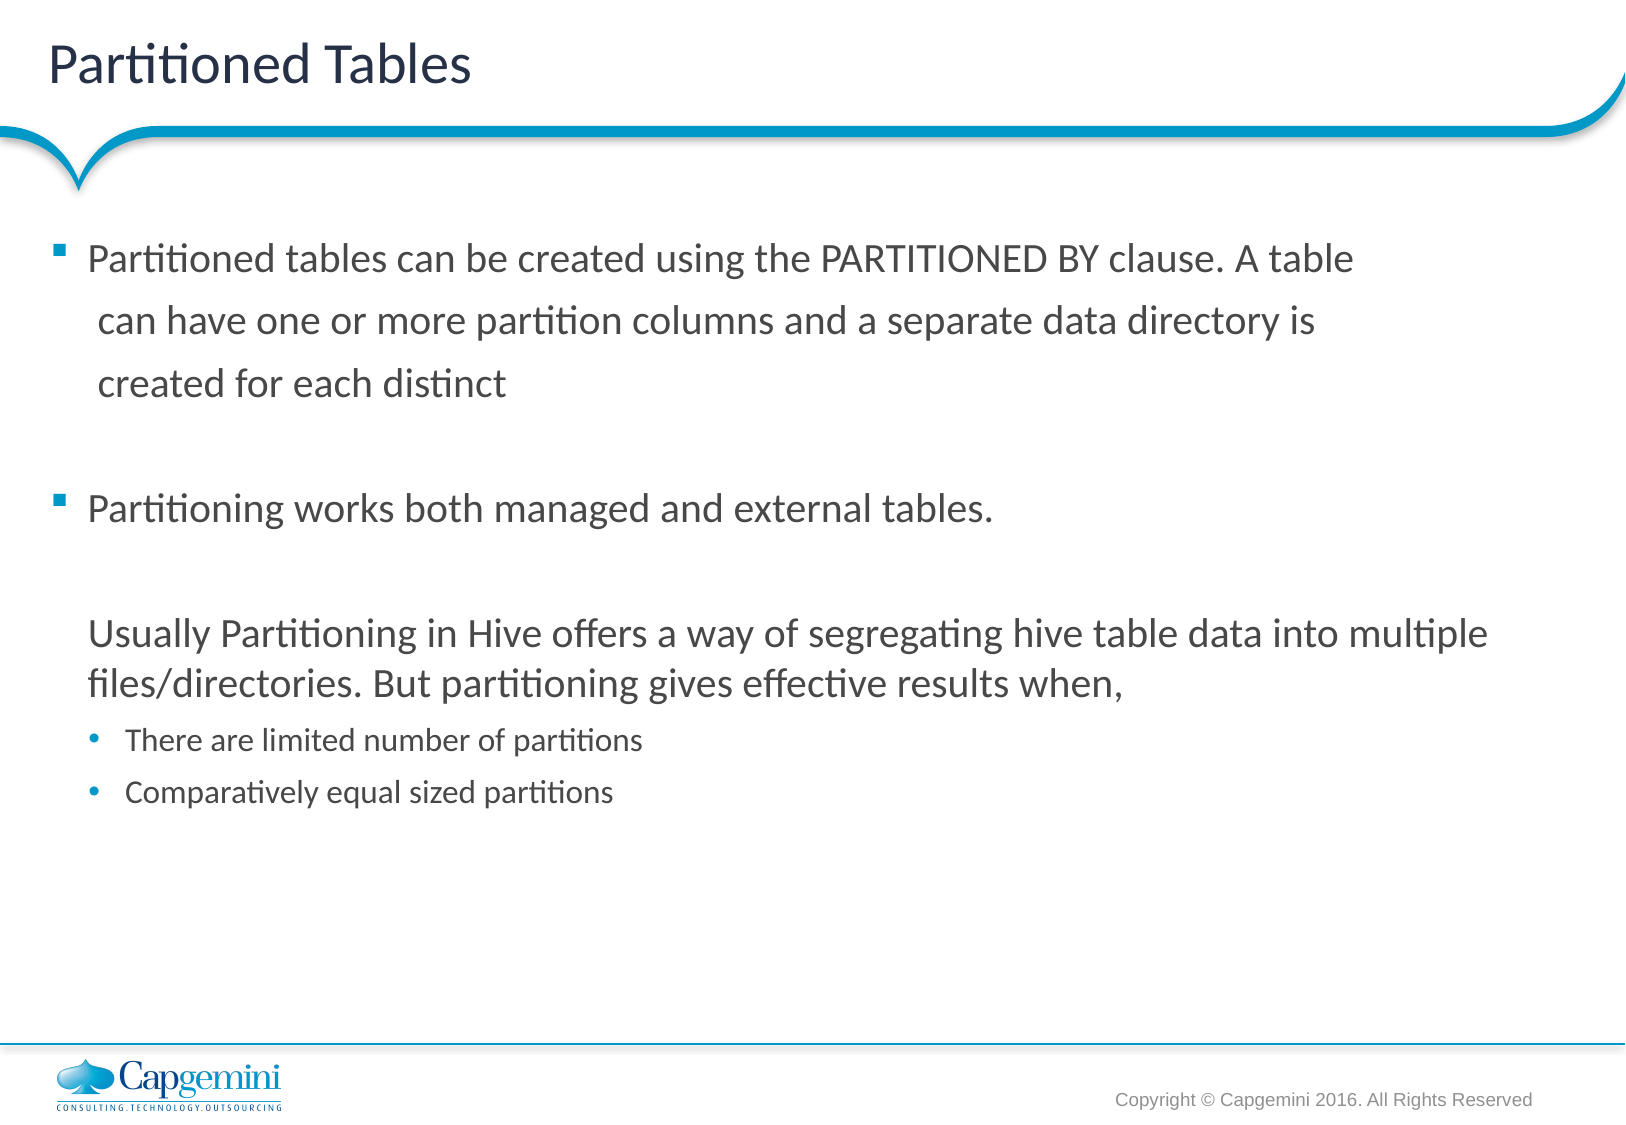

# Partitioned Tables

Partitioned tables can be created using the PARTITIONED BY clause. A table
     can have one or more partition columns and a separate data directory is
     created for each distinct

Partitioning works both managed and external tables.

    Usually Partitioning in Hive offers a way of segregating hive table data into multiple files/directories. But partitioning gives effective results when,
There are limited number of partitions
Comparatively equal sized partitions